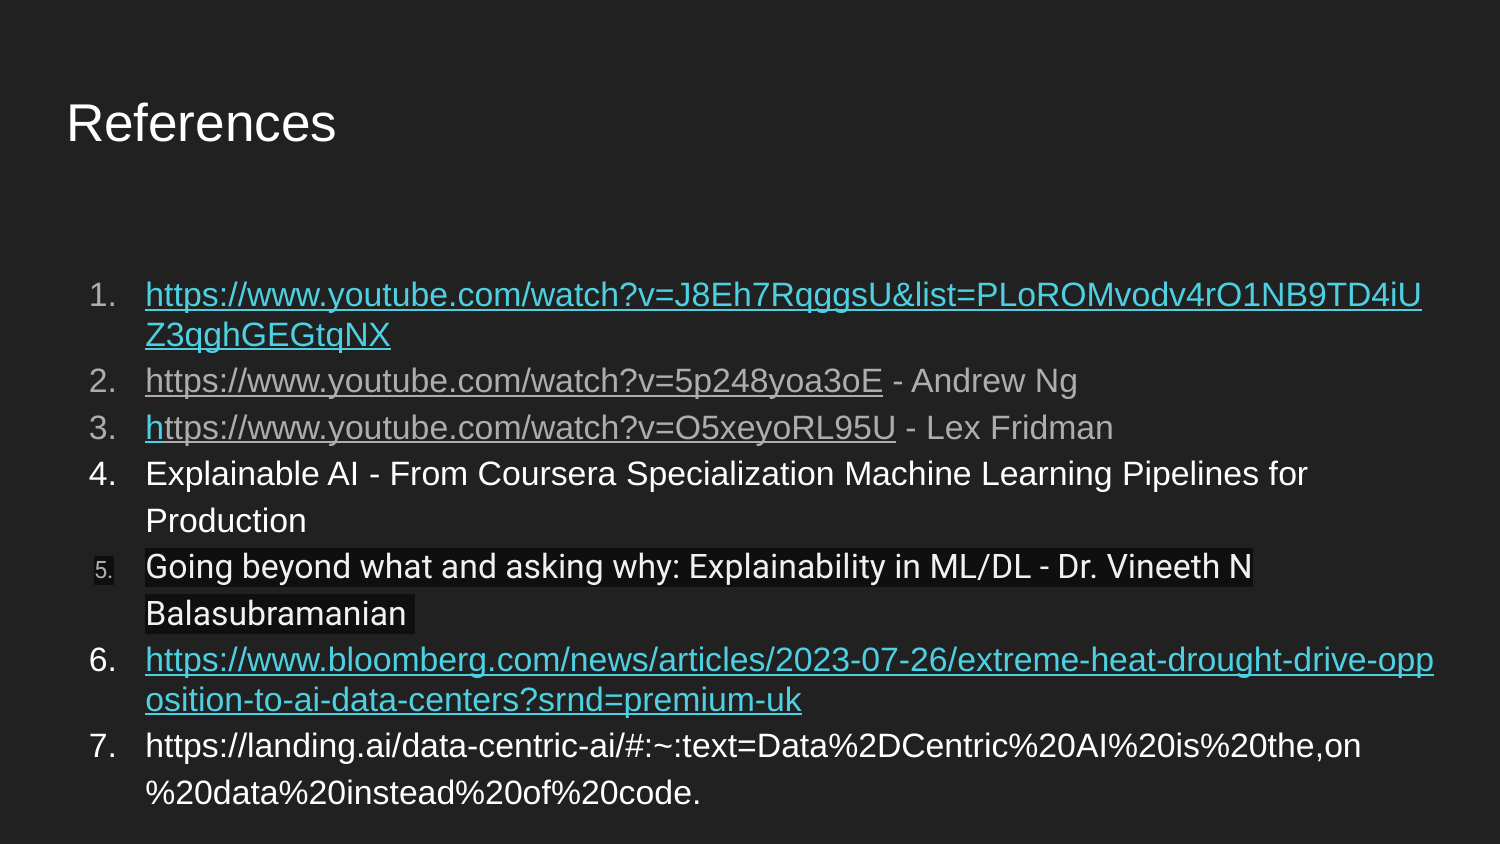

# References

https://www.youtube.com/watch?v=J8Eh7RqggsU&list=PLoROMvodv4rO1NB9TD4iUZ3qghGEGtqNX
https://www.youtube.com/watch?v=5p248yoa3oE - Andrew Ng
https://www.youtube.com/watch?v=O5xeyoRL95U - Lex Fridman
Explainable AI - From Coursera Specialization Machine Learning Pipelines for Production
Going beyond what and asking why: Explainability in ML/DL - Dr. Vineeth N Balasubramanian
https://www.bloomberg.com/news/articles/2023-07-26/extreme-heat-drought-drive-opposition-to-ai-data-centers?srnd=premium-uk
https://landing.ai/data-centric-ai/#:~:text=Data%2DCentric%20AI%20is%20the,on%20data%20instead%20of%20code.